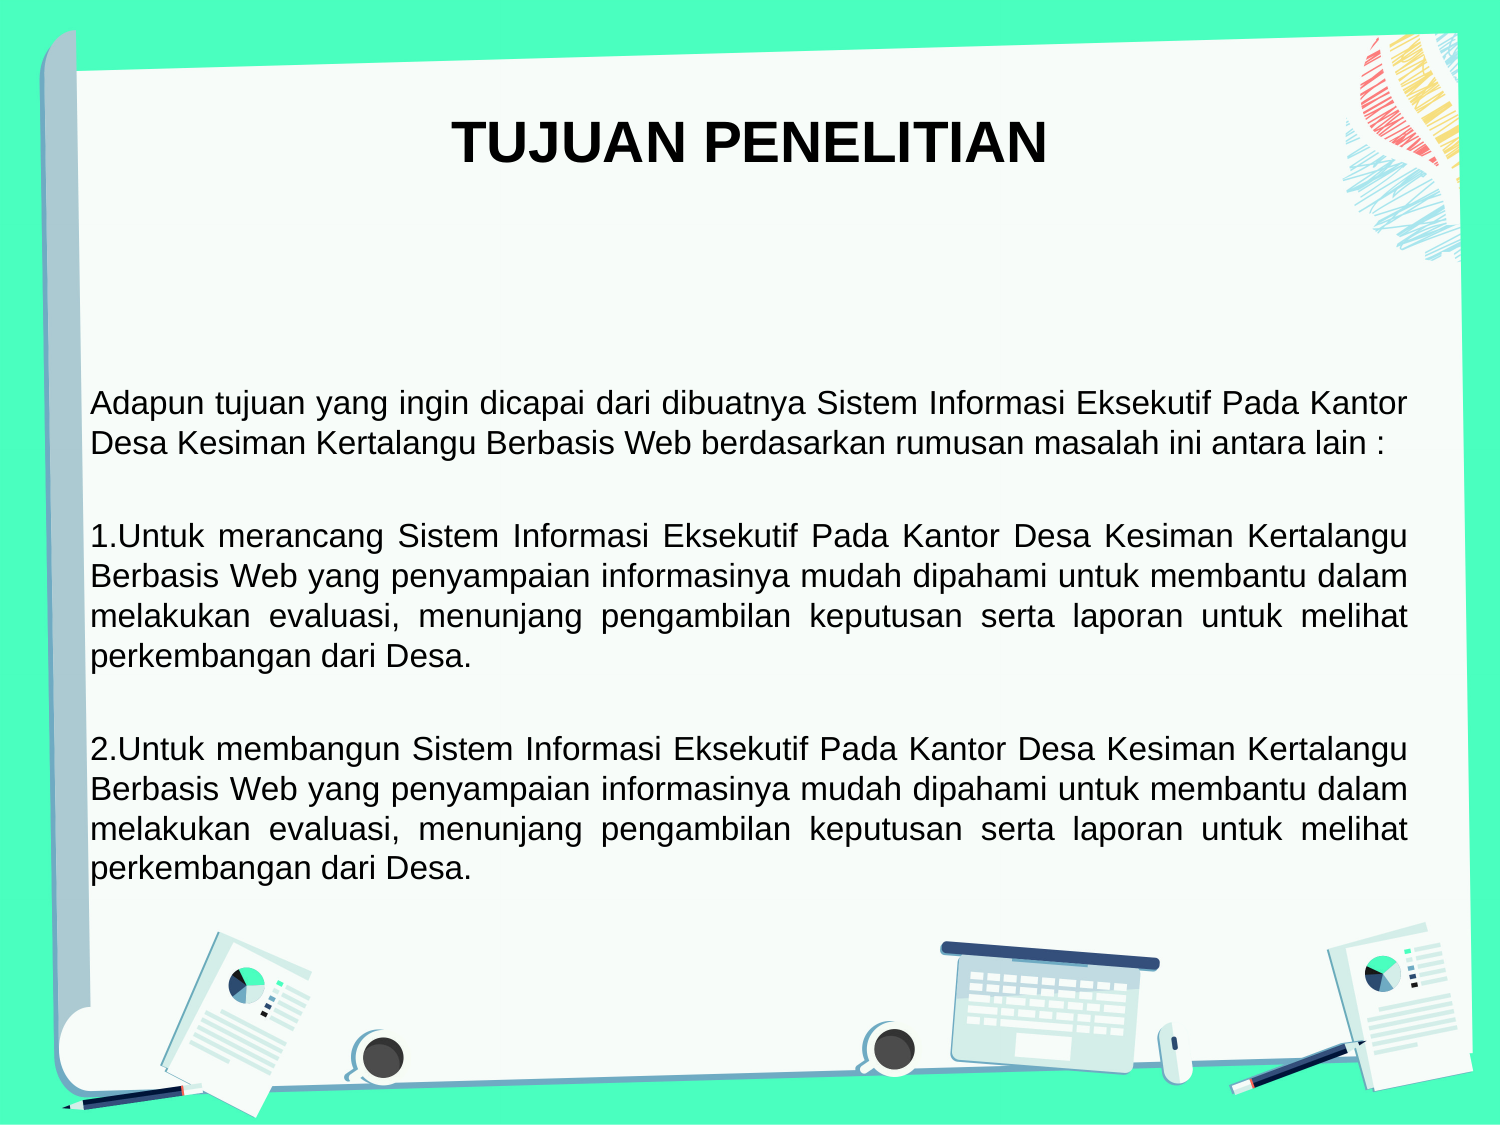

# TUJUAN PENELITIAN
Adapun tujuan yang ingin dicapai dari dibuatnya Sistem Informasi Eksekutif Pada Kantor Desa Kesiman Kertalangu Berbasis Web berdasarkan rumusan masalah ini antara lain :

Untuk merancang Sistem Informasi Eksekutif Pada Kantor Desa Kesiman Kertalangu Berbasis Web yang penyampaian informasinya mudah dipahami untuk membantu dalam melakukan evaluasi, menunjang pengambilan keputusan serta laporan untuk melihat perkembangan dari Desa.

Untuk membangun Sistem Informasi Eksekutif Pada Kantor Desa Kesiman Kertalangu Berbasis Web yang penyampaian informasinya mudah dipahami untuk membantu dalam melakukan evaluasi, menunjang pengambilan keputusan serta laporan untuk melihat perkembangan dari Desa.